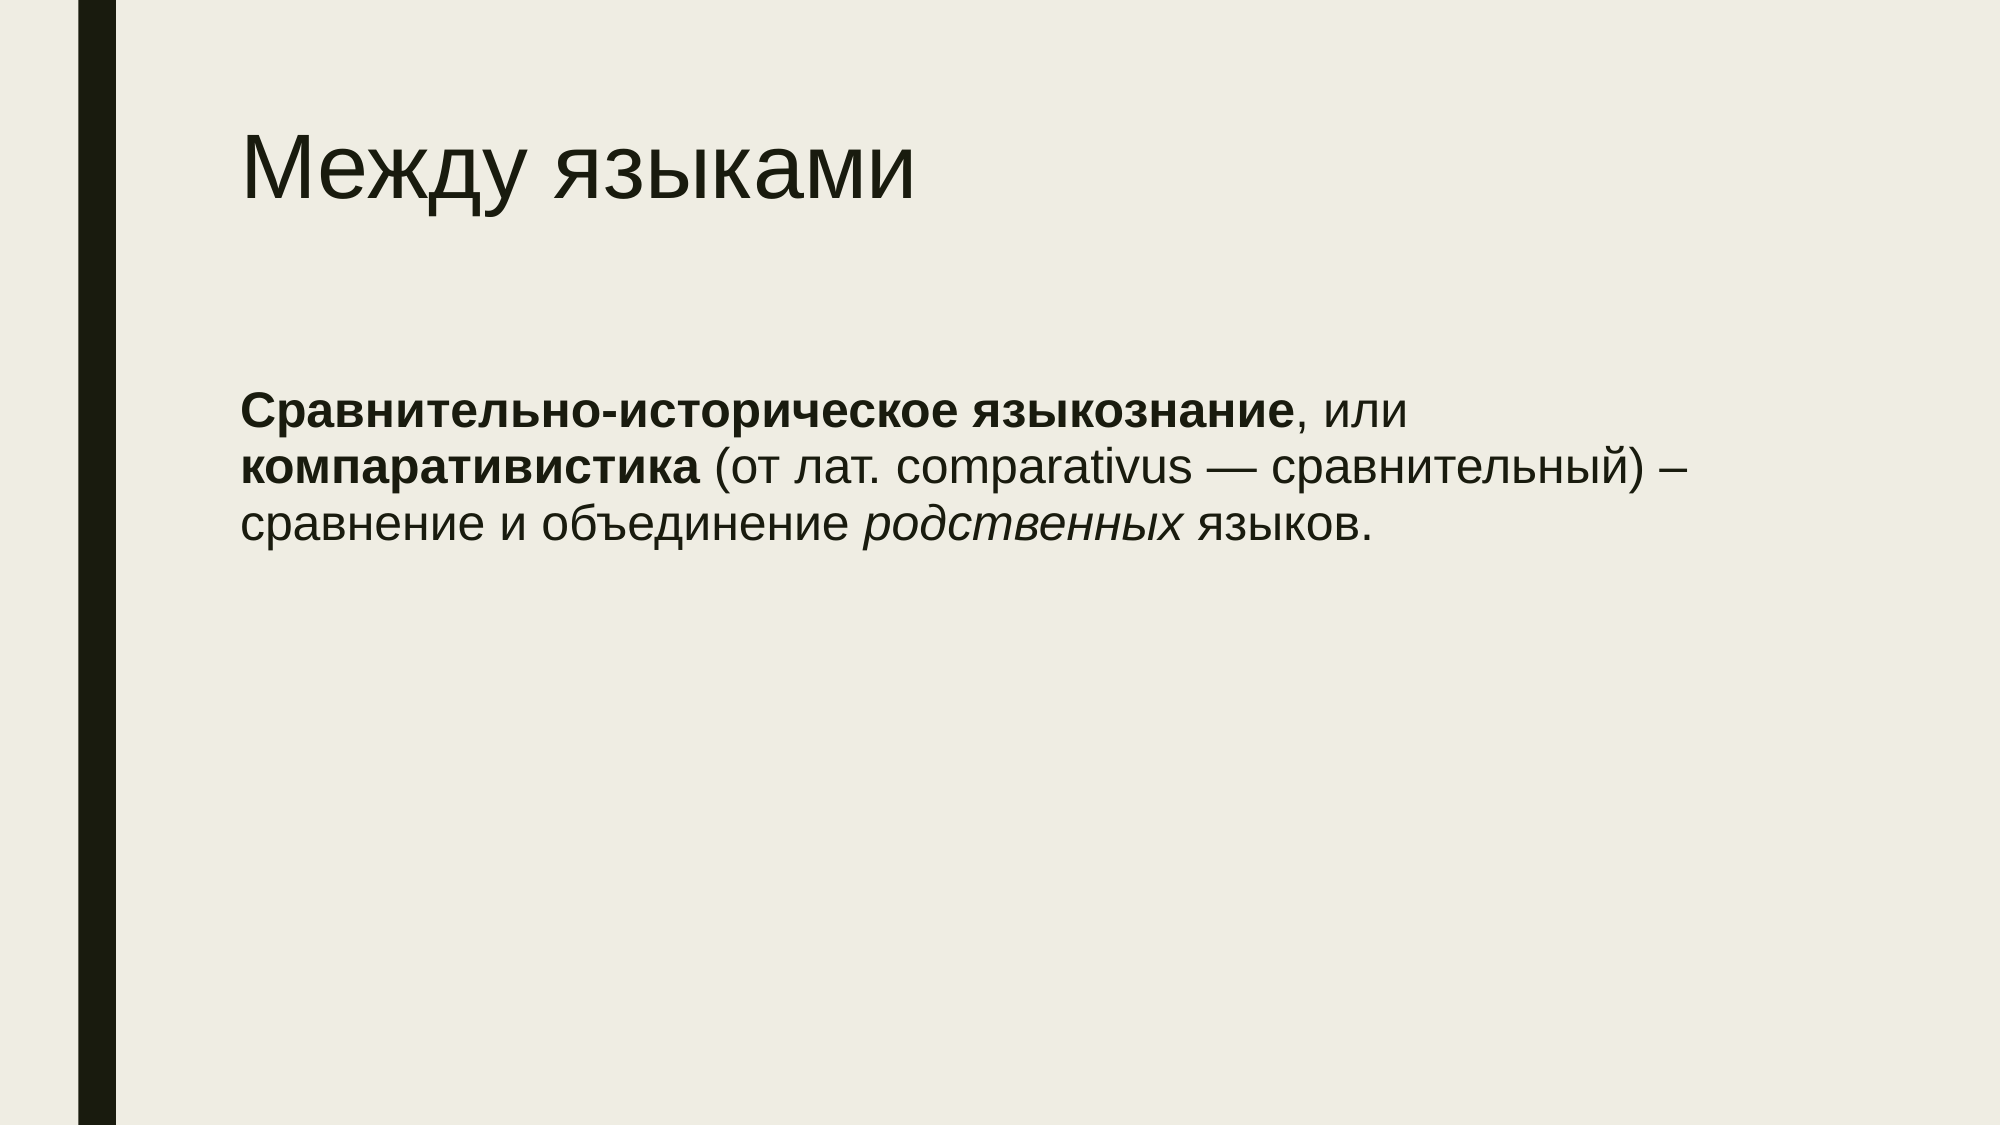

# Между языками
Сравнительно-историческое языкознание, или компаративистика (от лат. comparativus — сравнительный) – сравнение и объединение родственных языков.